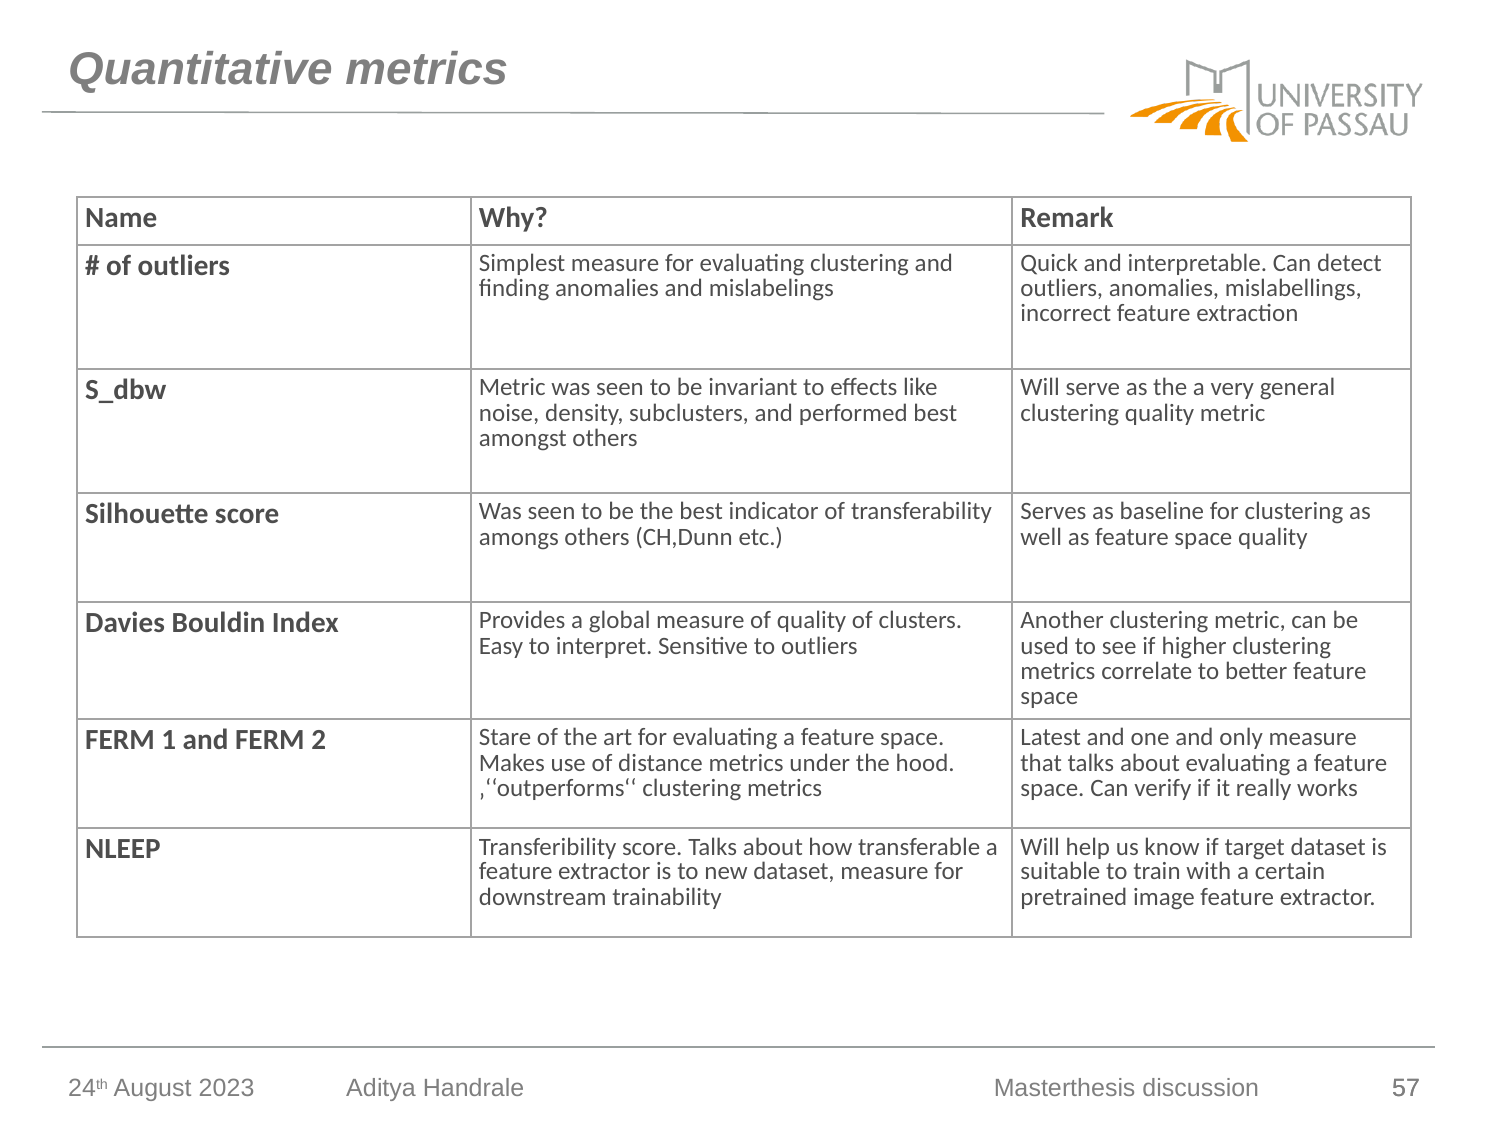

# Quantitative metrics
| Name | Why? | Remark |
| --- | --- | --- |
| # of outliers | Simplest measure for evaluating clustering and finding anomalies and mislabelings | Quick and interpretable. Can detect outliers, anomalies, mislabellings, incorrect feature extraction |
| S\_dbw | Metric was seen to be invariant to effects like noise, density, subclusters, and performed best amongst others | Will serve as the a very general clustering quality metric |
| Silhouette score | Was seen to be the best indicator of transferability amongs others (CH,Dunn etc.) | Serves as baseline for clustering as well as feature space quality |
| Davies Bouldin Index | Provides a global measure of quality of clusters. Easy to interpret. Sensitive to outliers | Another clustering metric, can be used to see if higher clustering metrics correlate to better feature space |
| FERM 1 and FERM 2 | Stare of the art for evaluating a feature space. Makes use of distance metrics under the hood. ‚‘‘outperforms‘‘ clustering metrics | Latest and one and only measure that talks about evaluating a feature space. Can verify if it really works |
| NLEEP | Transferibility score. Talks about how transferable a feature extractor is to new dataset, measure for downstream trainability | Will help us know if target dataset is suitable to train with a certain pretrained image feature extractor. |

24th August 2023
Aditya Handrale
Masterthesis discussion
57
57